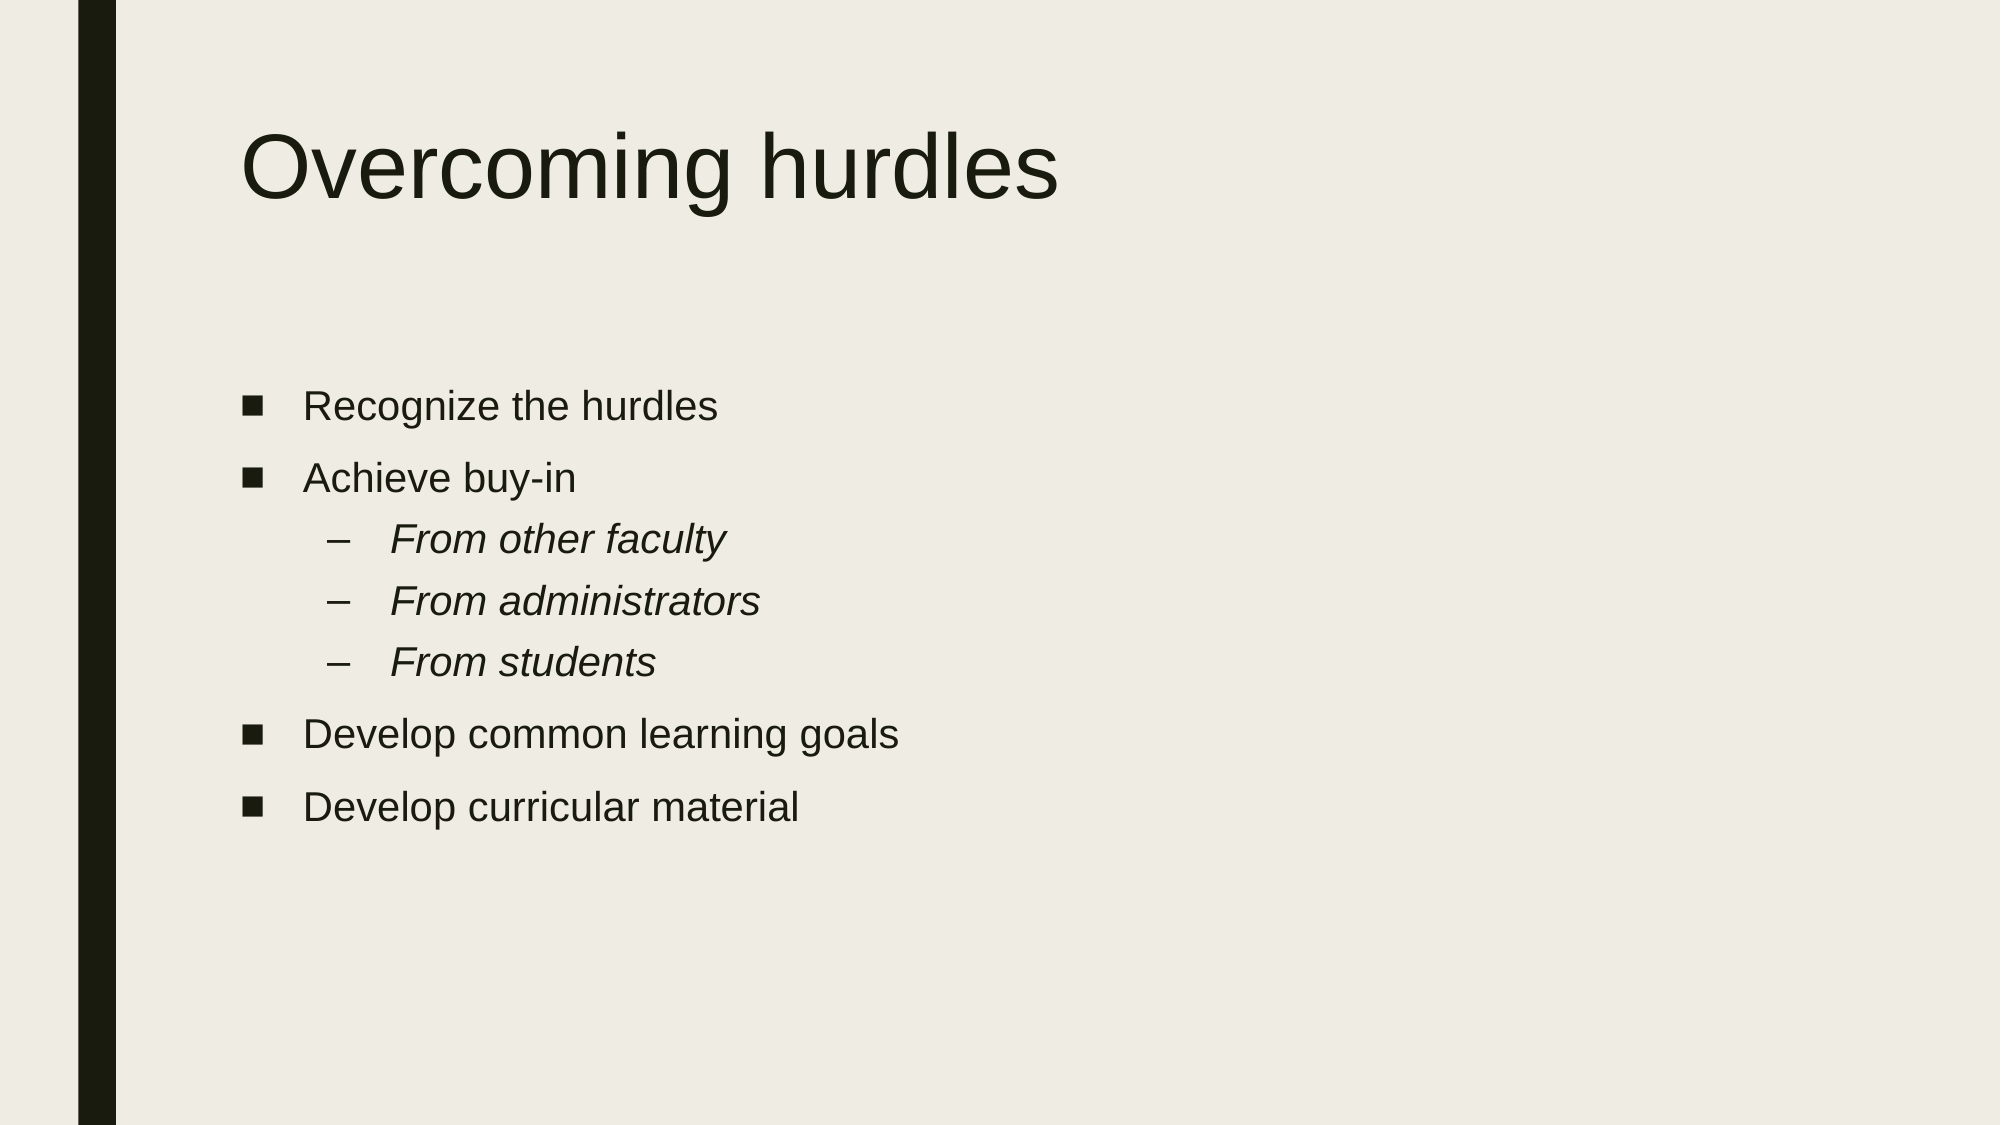

# Overcoming hurdles
Recognize the hurdles
Achieve buy-in
From other faculty
From administrators
From students
Develop common learning goals
Develop curricular material